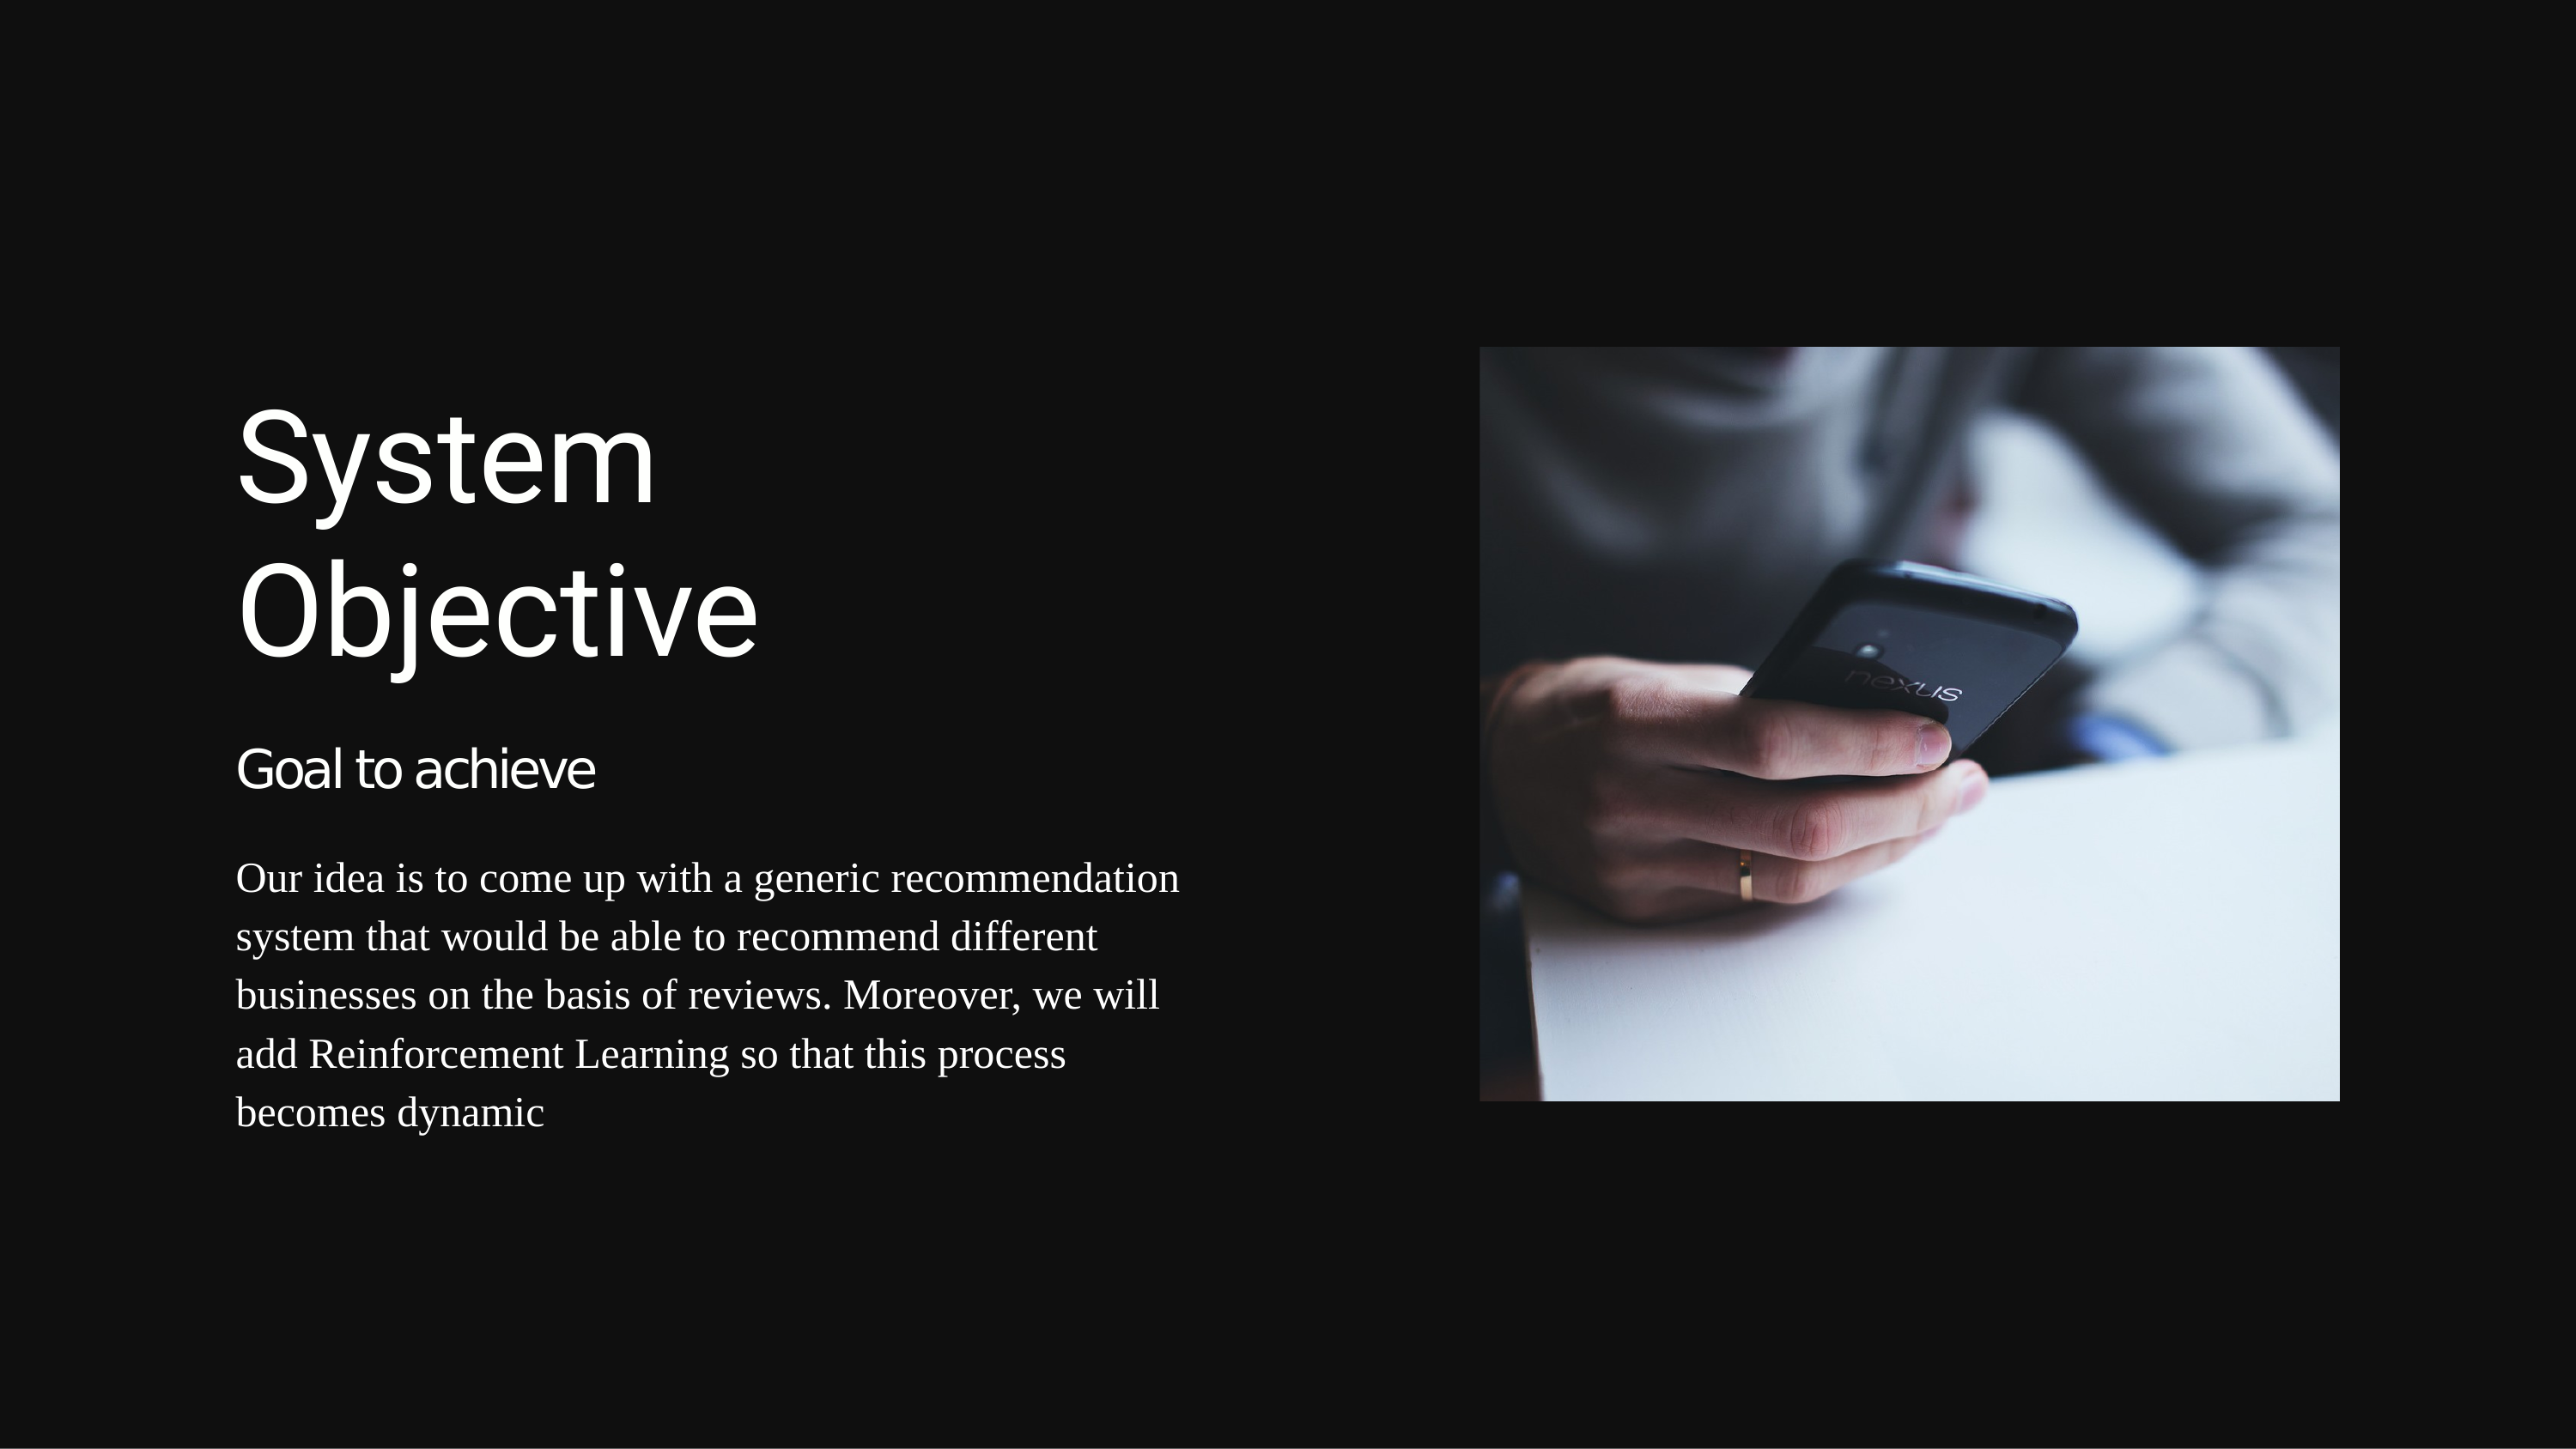

# System Objective
Goal to achieve
Our idea is to come up with a generic recommendation system that would be able to recommend different businesses on the basis of reviews. Moreover, we will add Reinforcement Learning so that this process becomes dynamic